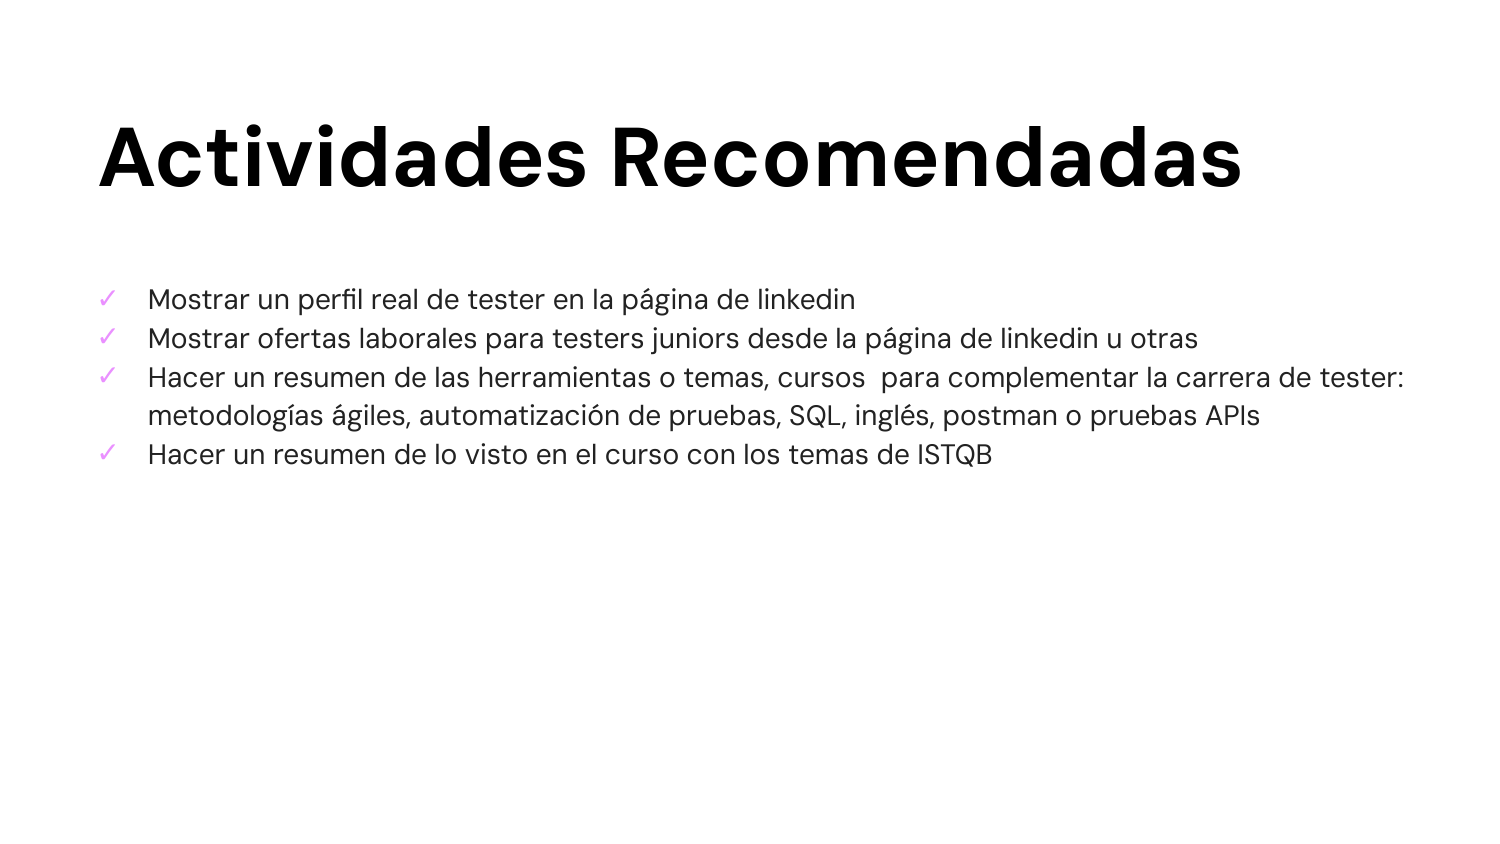

Actividades Recomendadas
Mostrar un perfil real de tester en la página de linkedin
Mostrar ofertas laborales para testers juniors desde la página de linkedin u otras
Hacer un resumen de las herramientas o temas, cursos  para complementar la carrera de tester: metodologías ágiles, automatización de pruebas, SQL, inglés, postman o pruebas APIs
Hacer un resumen de lo visto en el curso con los temas de ISTQB